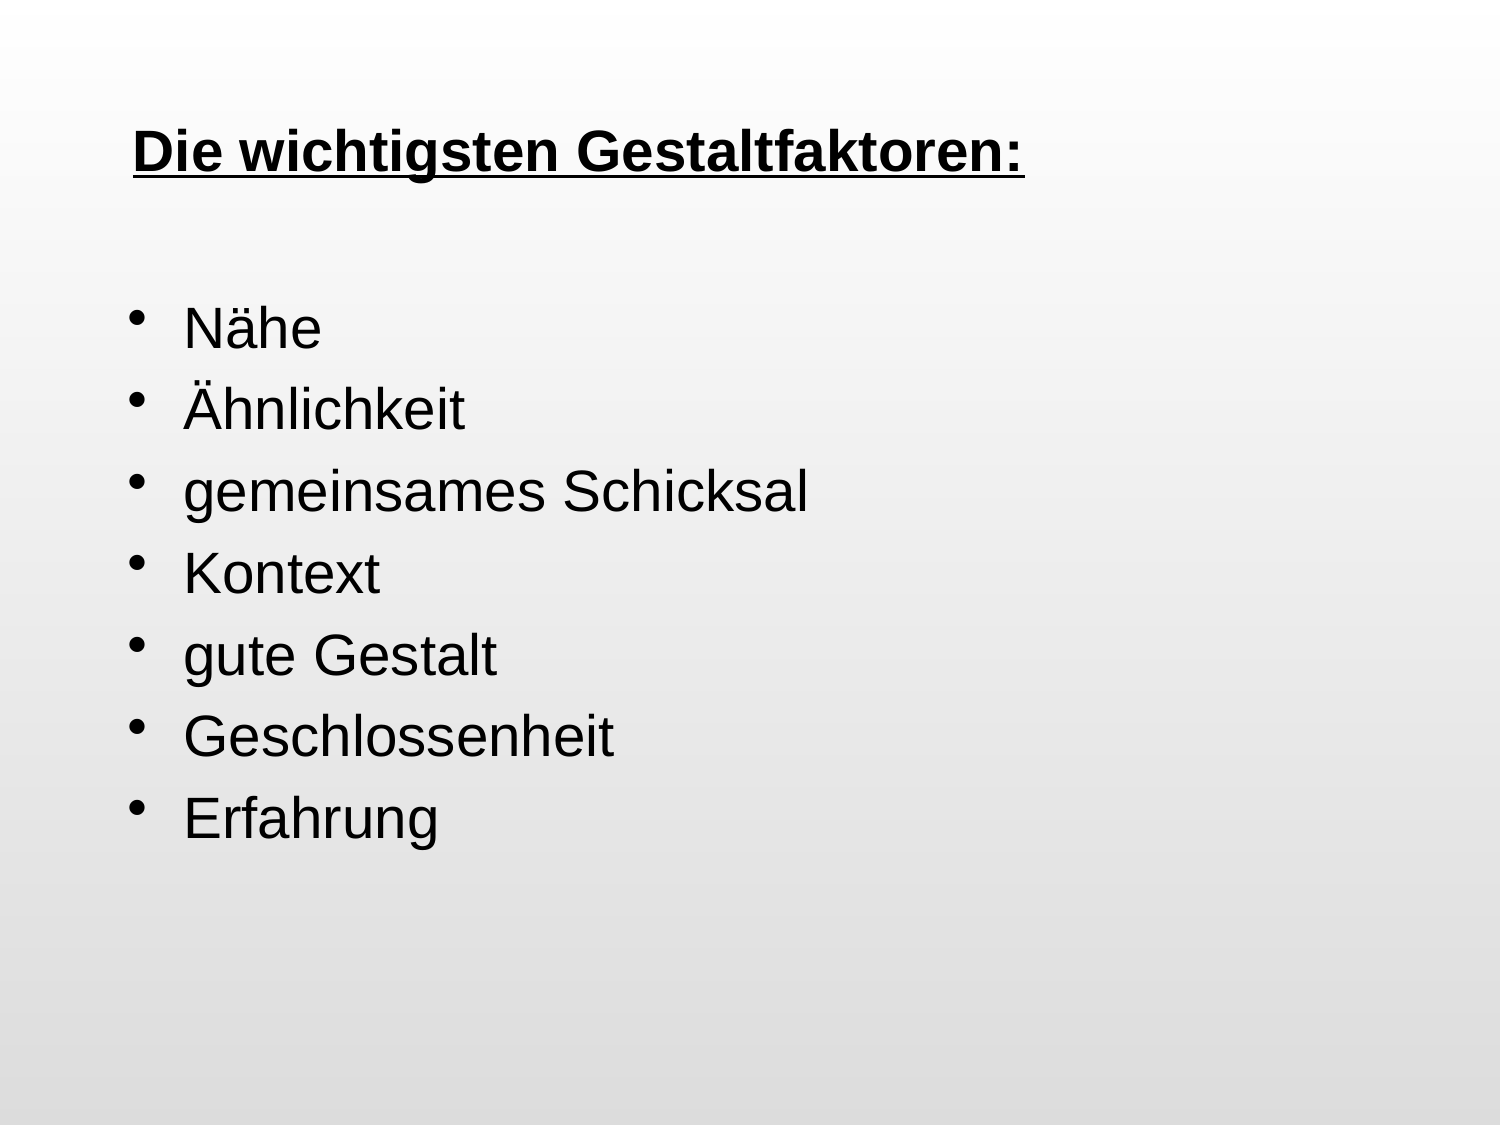

# Die wichtigsten Gestaltfaktoren:
Nähe
Ähnlichkeit
gemeinsames Schicksal
Kontext
gute Gestalt
Geschlossenheit
Erfahrung